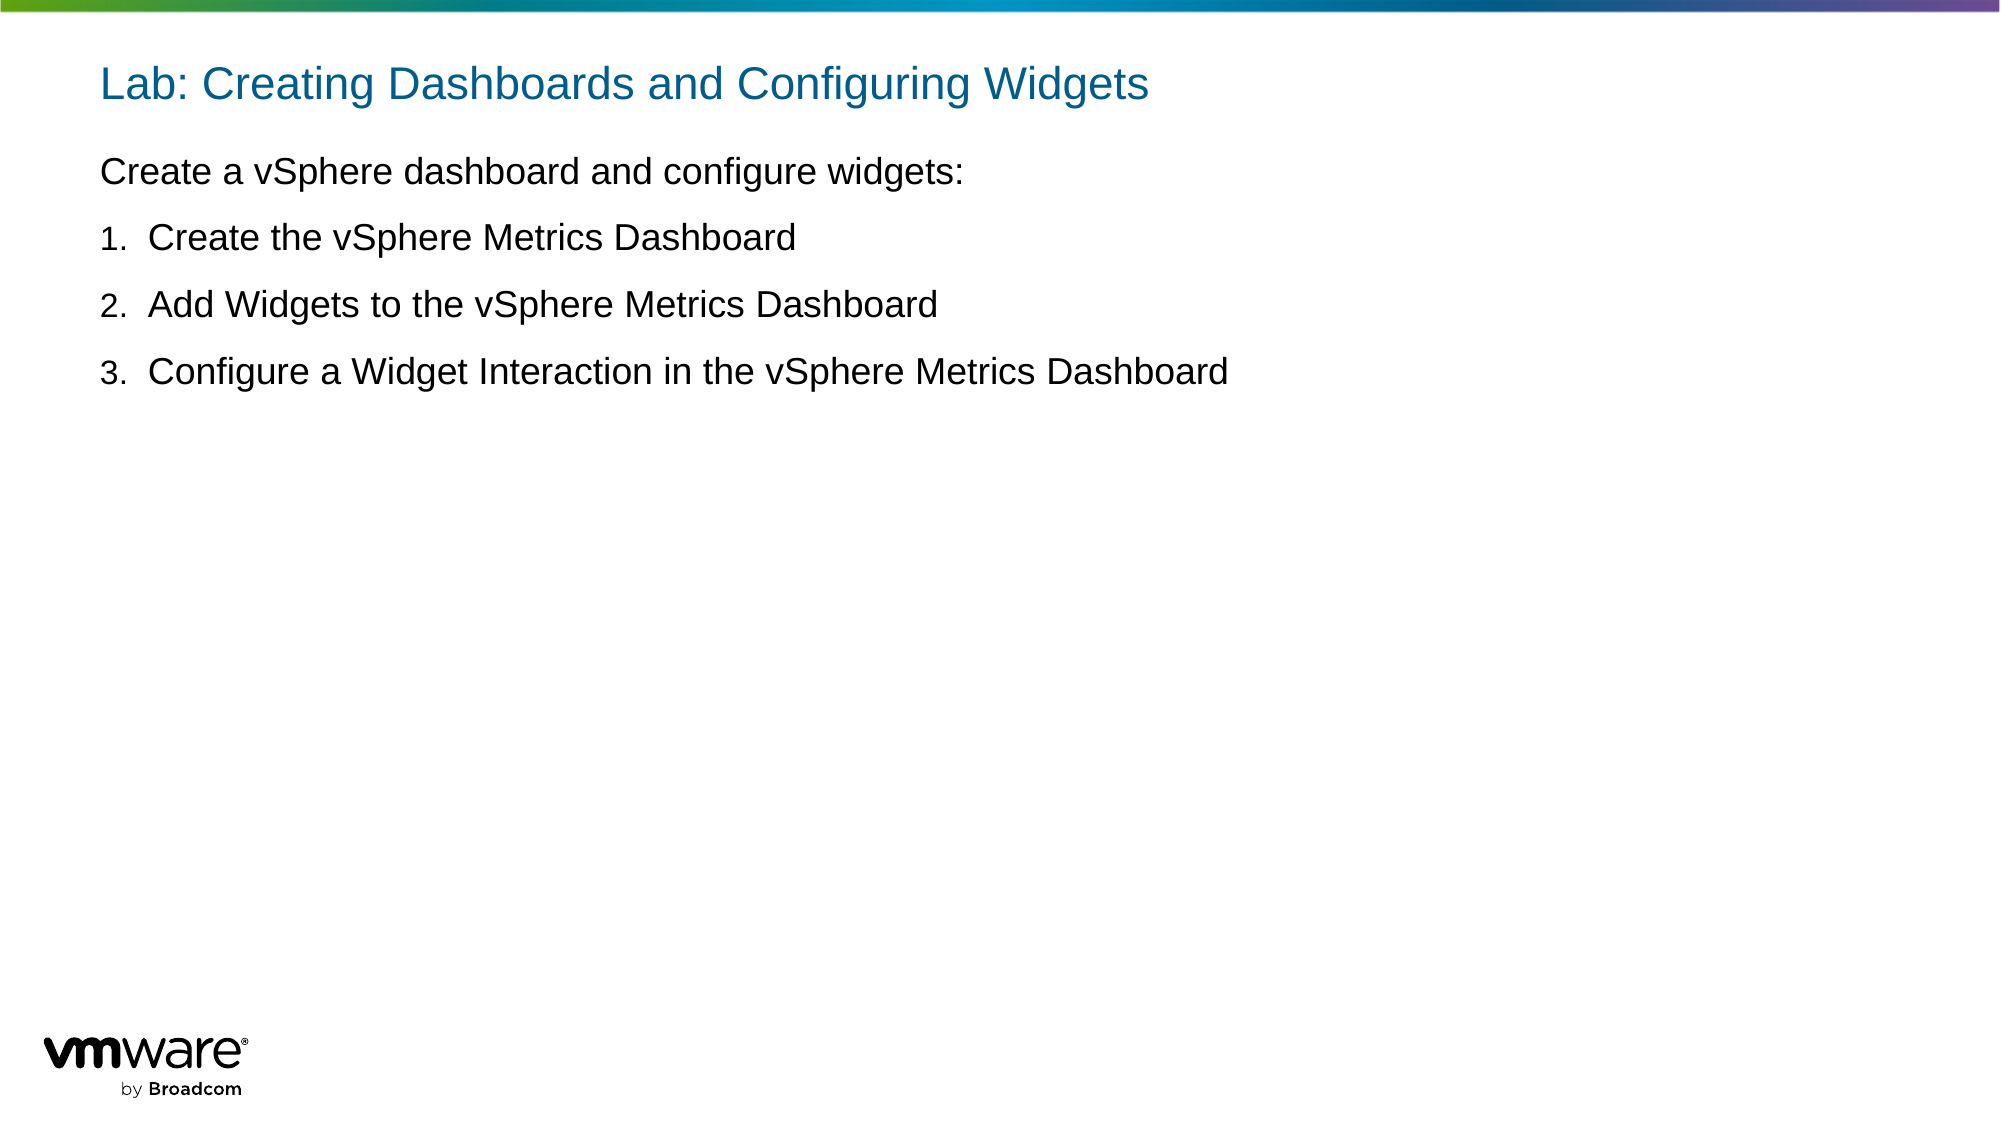

# Lab: Creating Dashboards and Configuring Widgets
Create a vSphere dashboard and configure widgets:
Create the vSphere Metrics Dashboard
Add Widgets to the vSphere Metrics Dashboard
Configure a Widget Interaction in the vSphere Metrics Dashboard